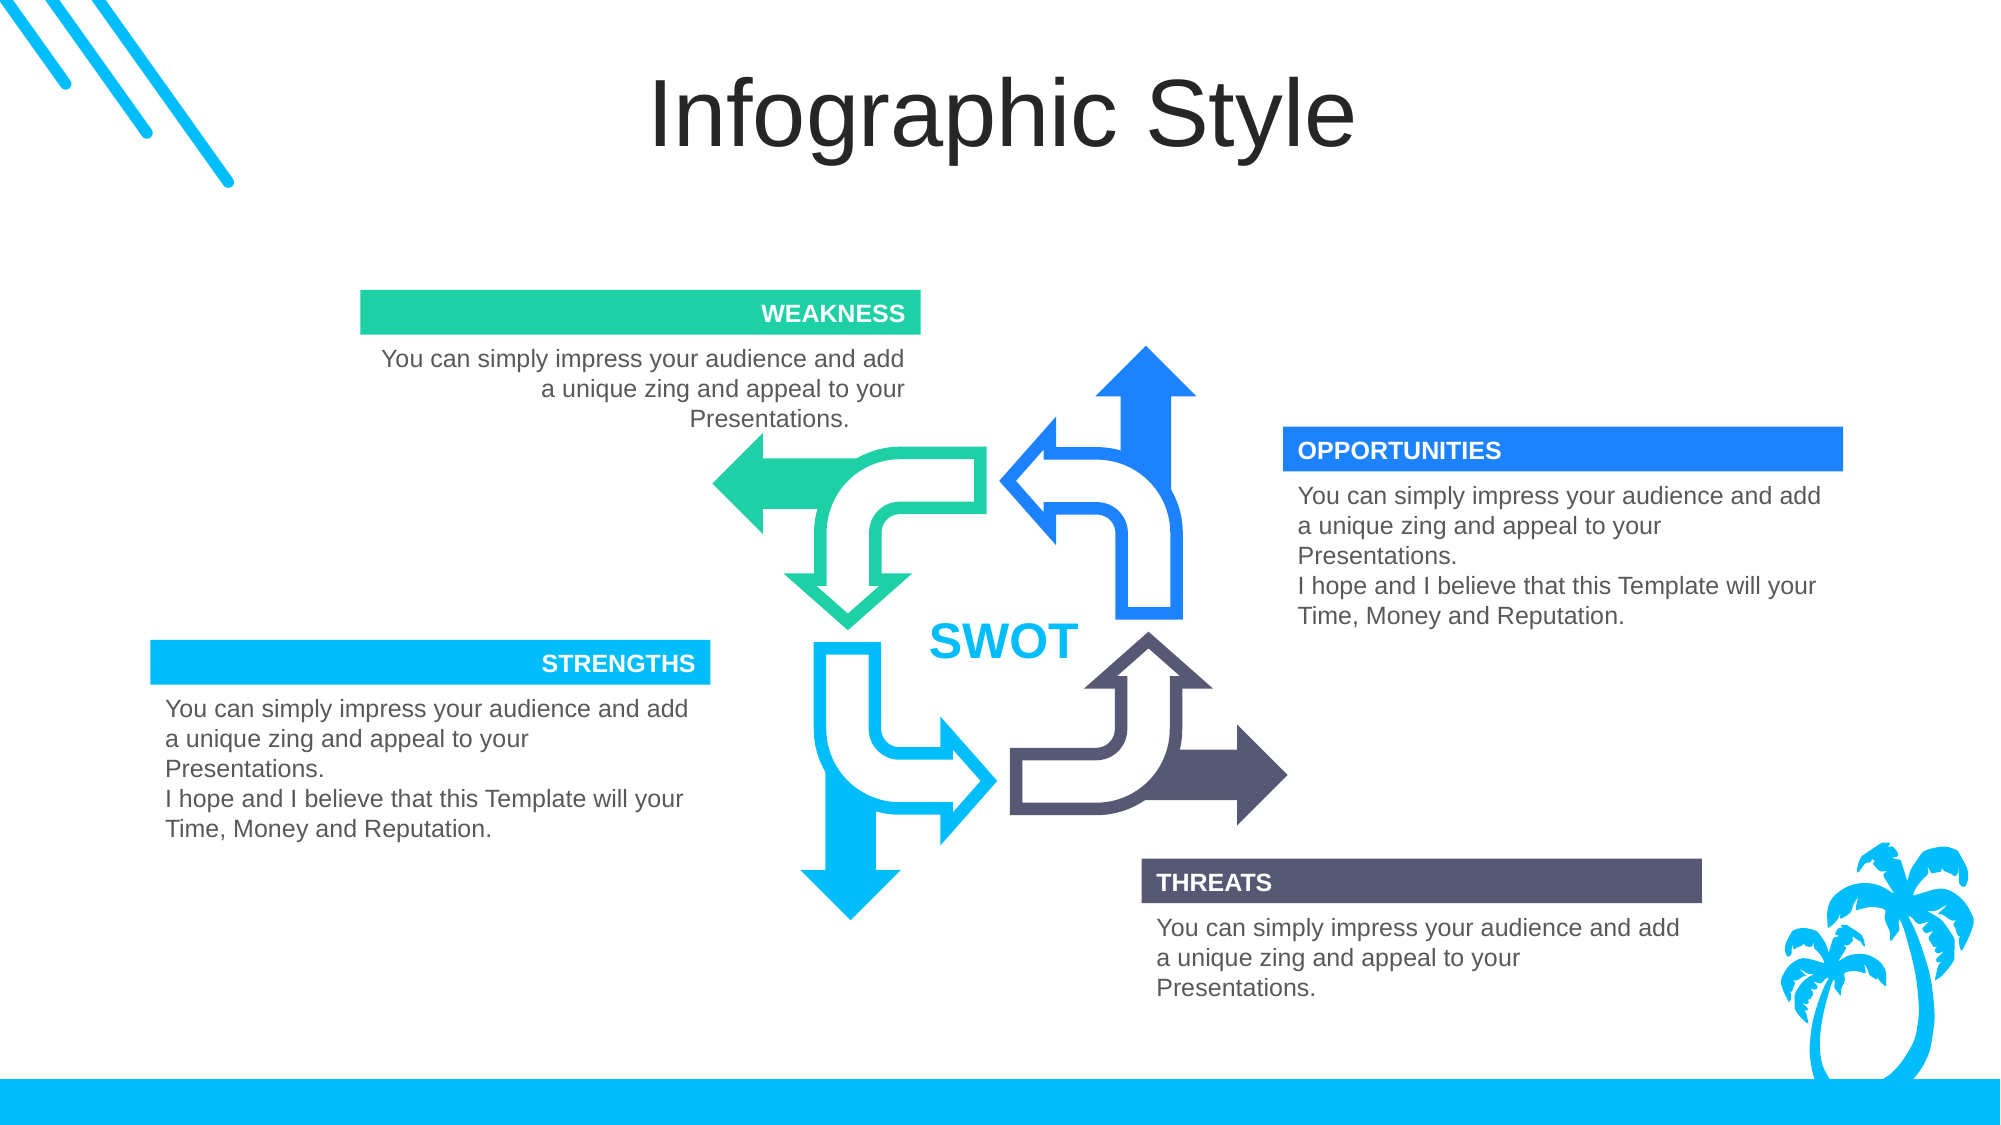

Infographic Style
WEAKNESS
You can simply impress your audience and add a unique zing and appeal to your Presentations.

OPPORTUNITIES
You can simply impress your audience and add a unique zing and appeal to your Presentations.
I hope and I believe that this Template will your Time, Money and Reputation.
SWOT
STRENGTHS
You can simply impress your audience and add a unique zing and appeal to your Presentations.
I hope and I believe that this Template will your Time, Money and Reputation.
THREATS
You can simply impress your audience and add a unique zing and appeal to your Presentations.